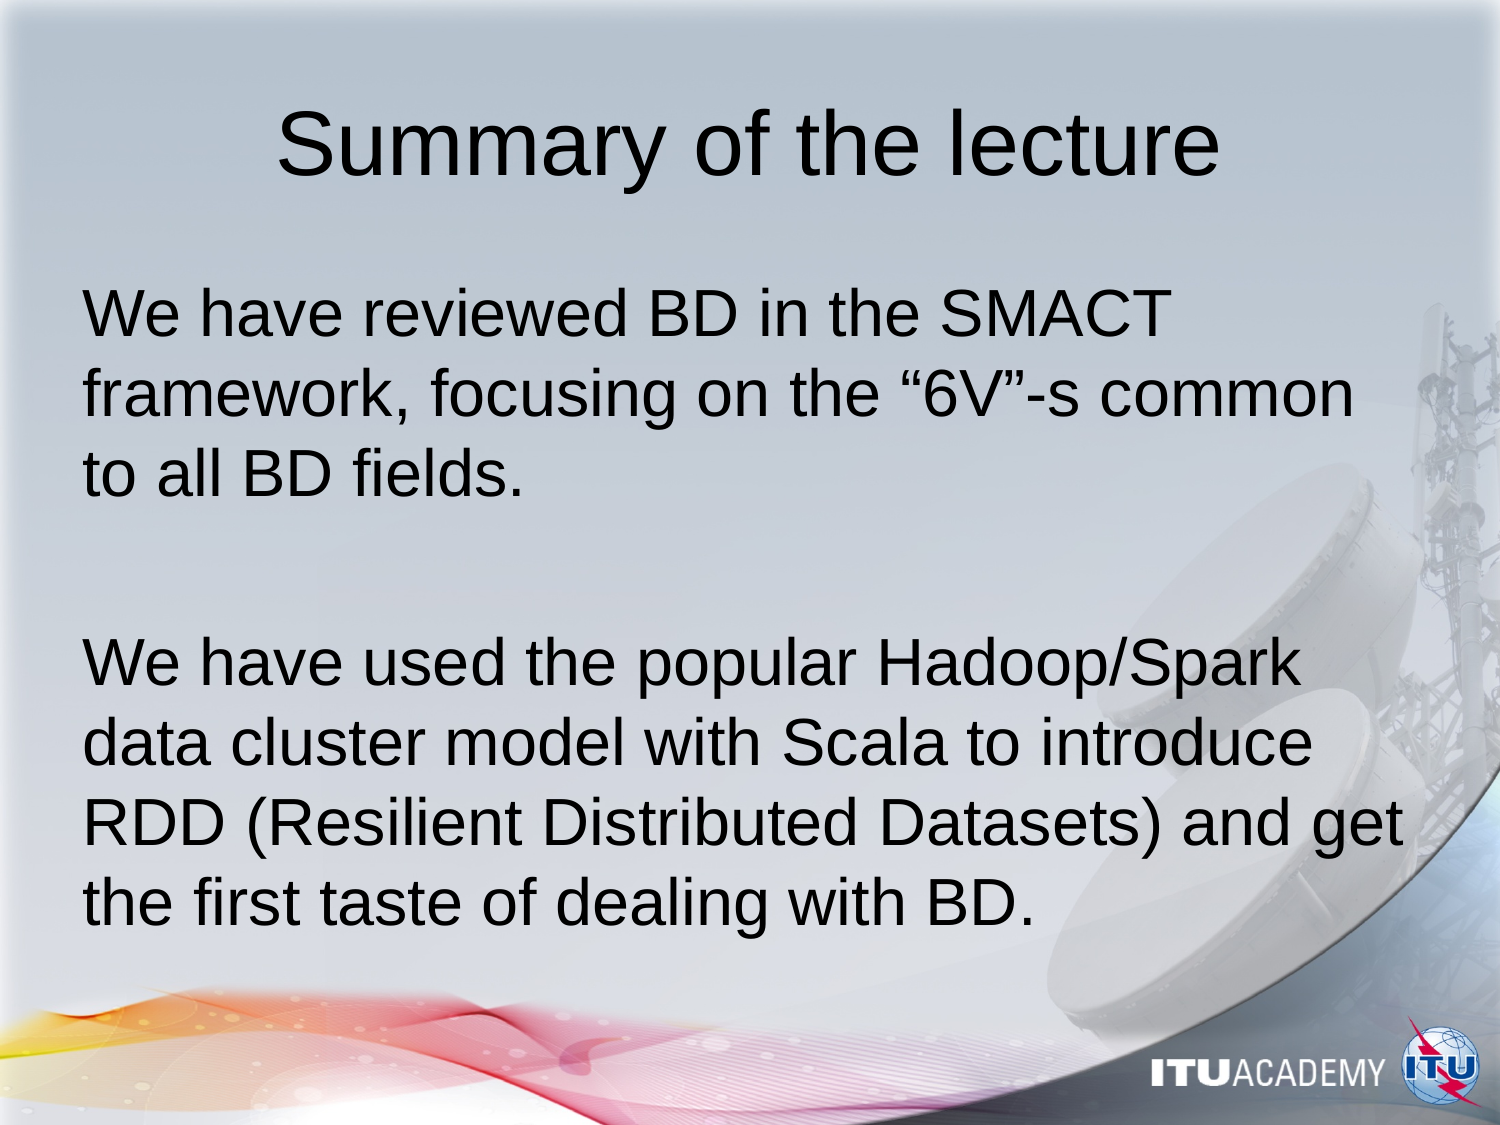

# Summary of the lecture
We have reviewed BD in the SMACT framework, focusing on the “6V”-s common to all BD fields.

We have used the popular Hadoop/Spark data cluster model with Scala to introduce RDD (Resilient Distributed Datasets) and get the first taste of dealing with BD.